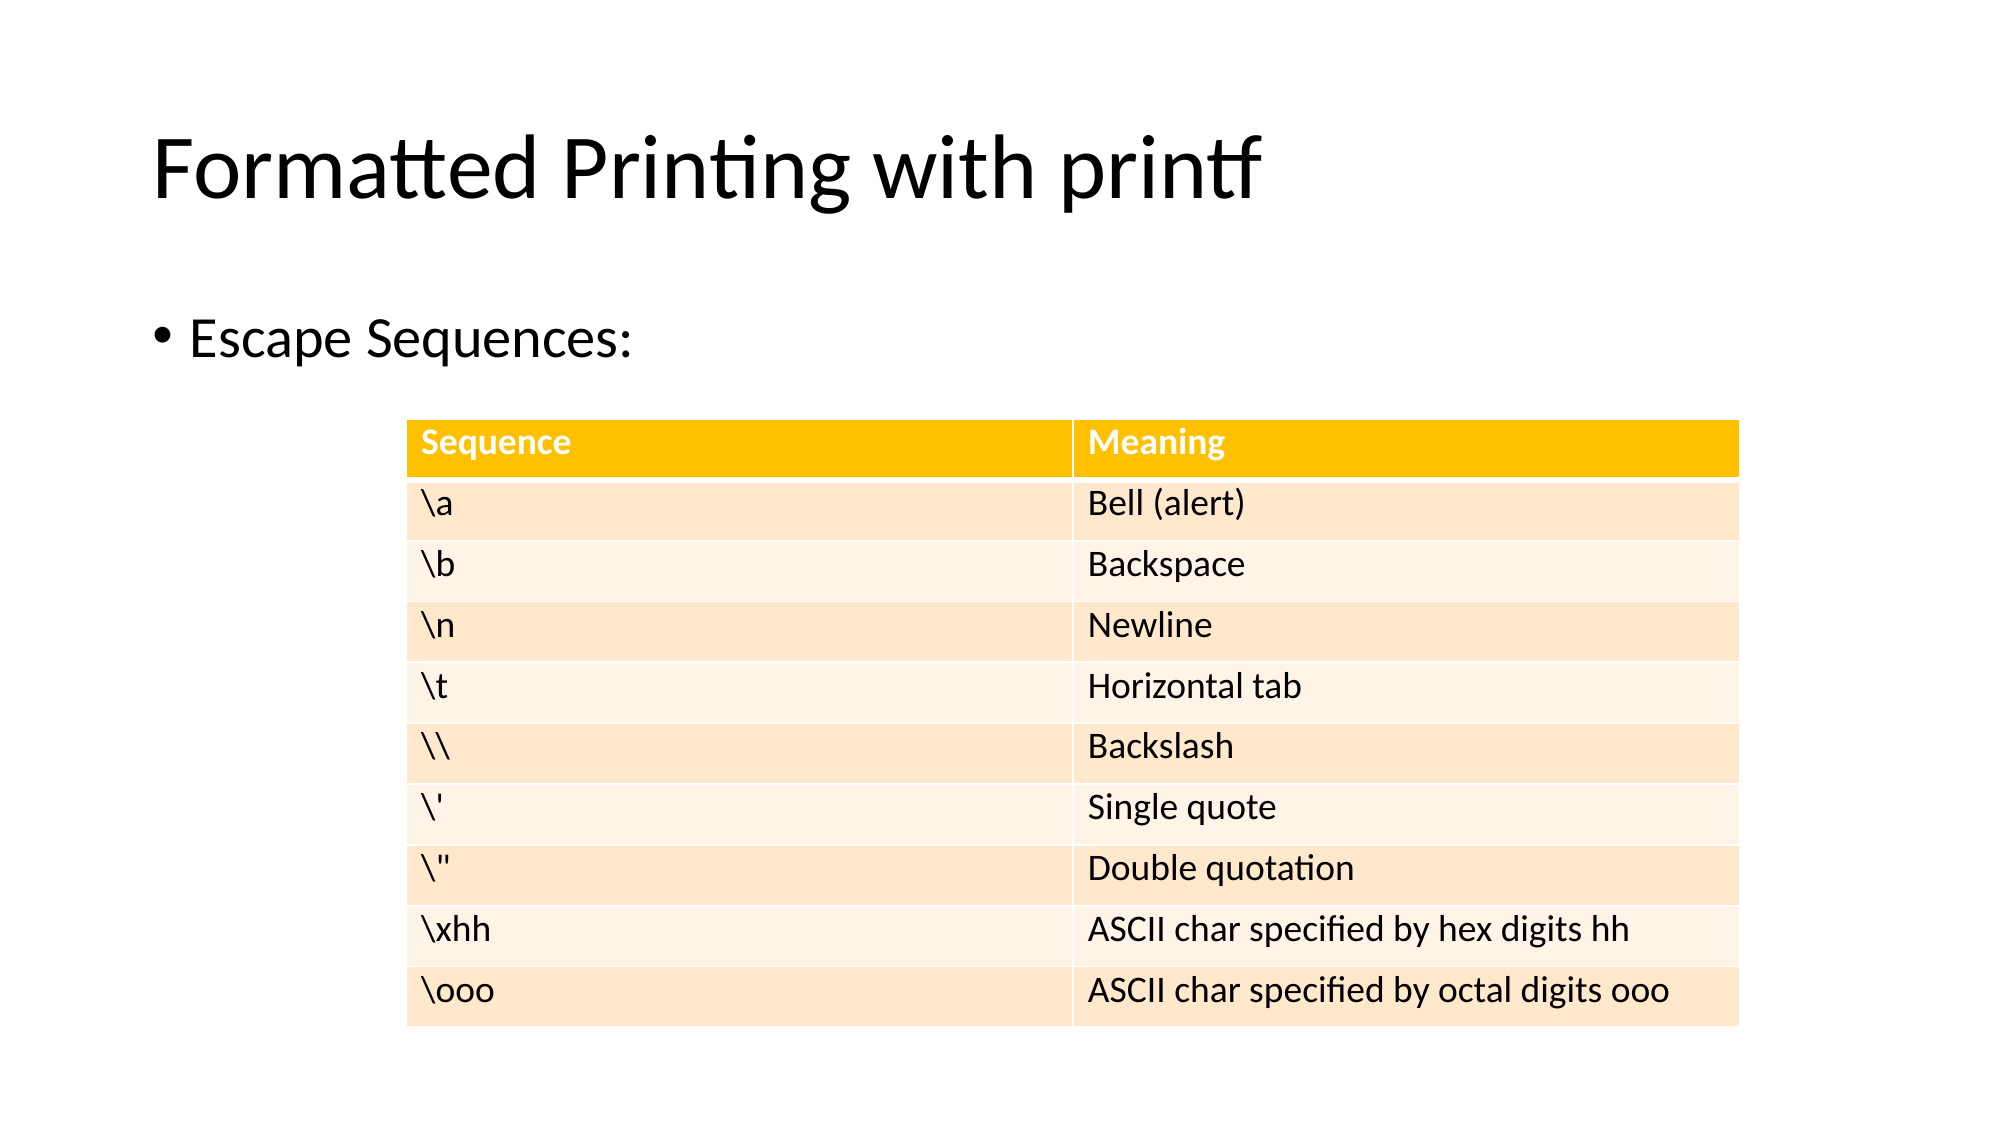

# Formatted Printing with printf
Escape Sequences:

| Sequence | Meaning |
| --- | --- |
| \a | Bell (alert) |
| \b | Backspace |
| \n | Newline |
| \t | Horizontal tab |
| \\ | Backslash |
| \' | Single quote |
| \" | Double quotation |
| \xhh | ASCII char specified by hex digits hh |
| \ooo | ASCII char specified by octal digits ooo |